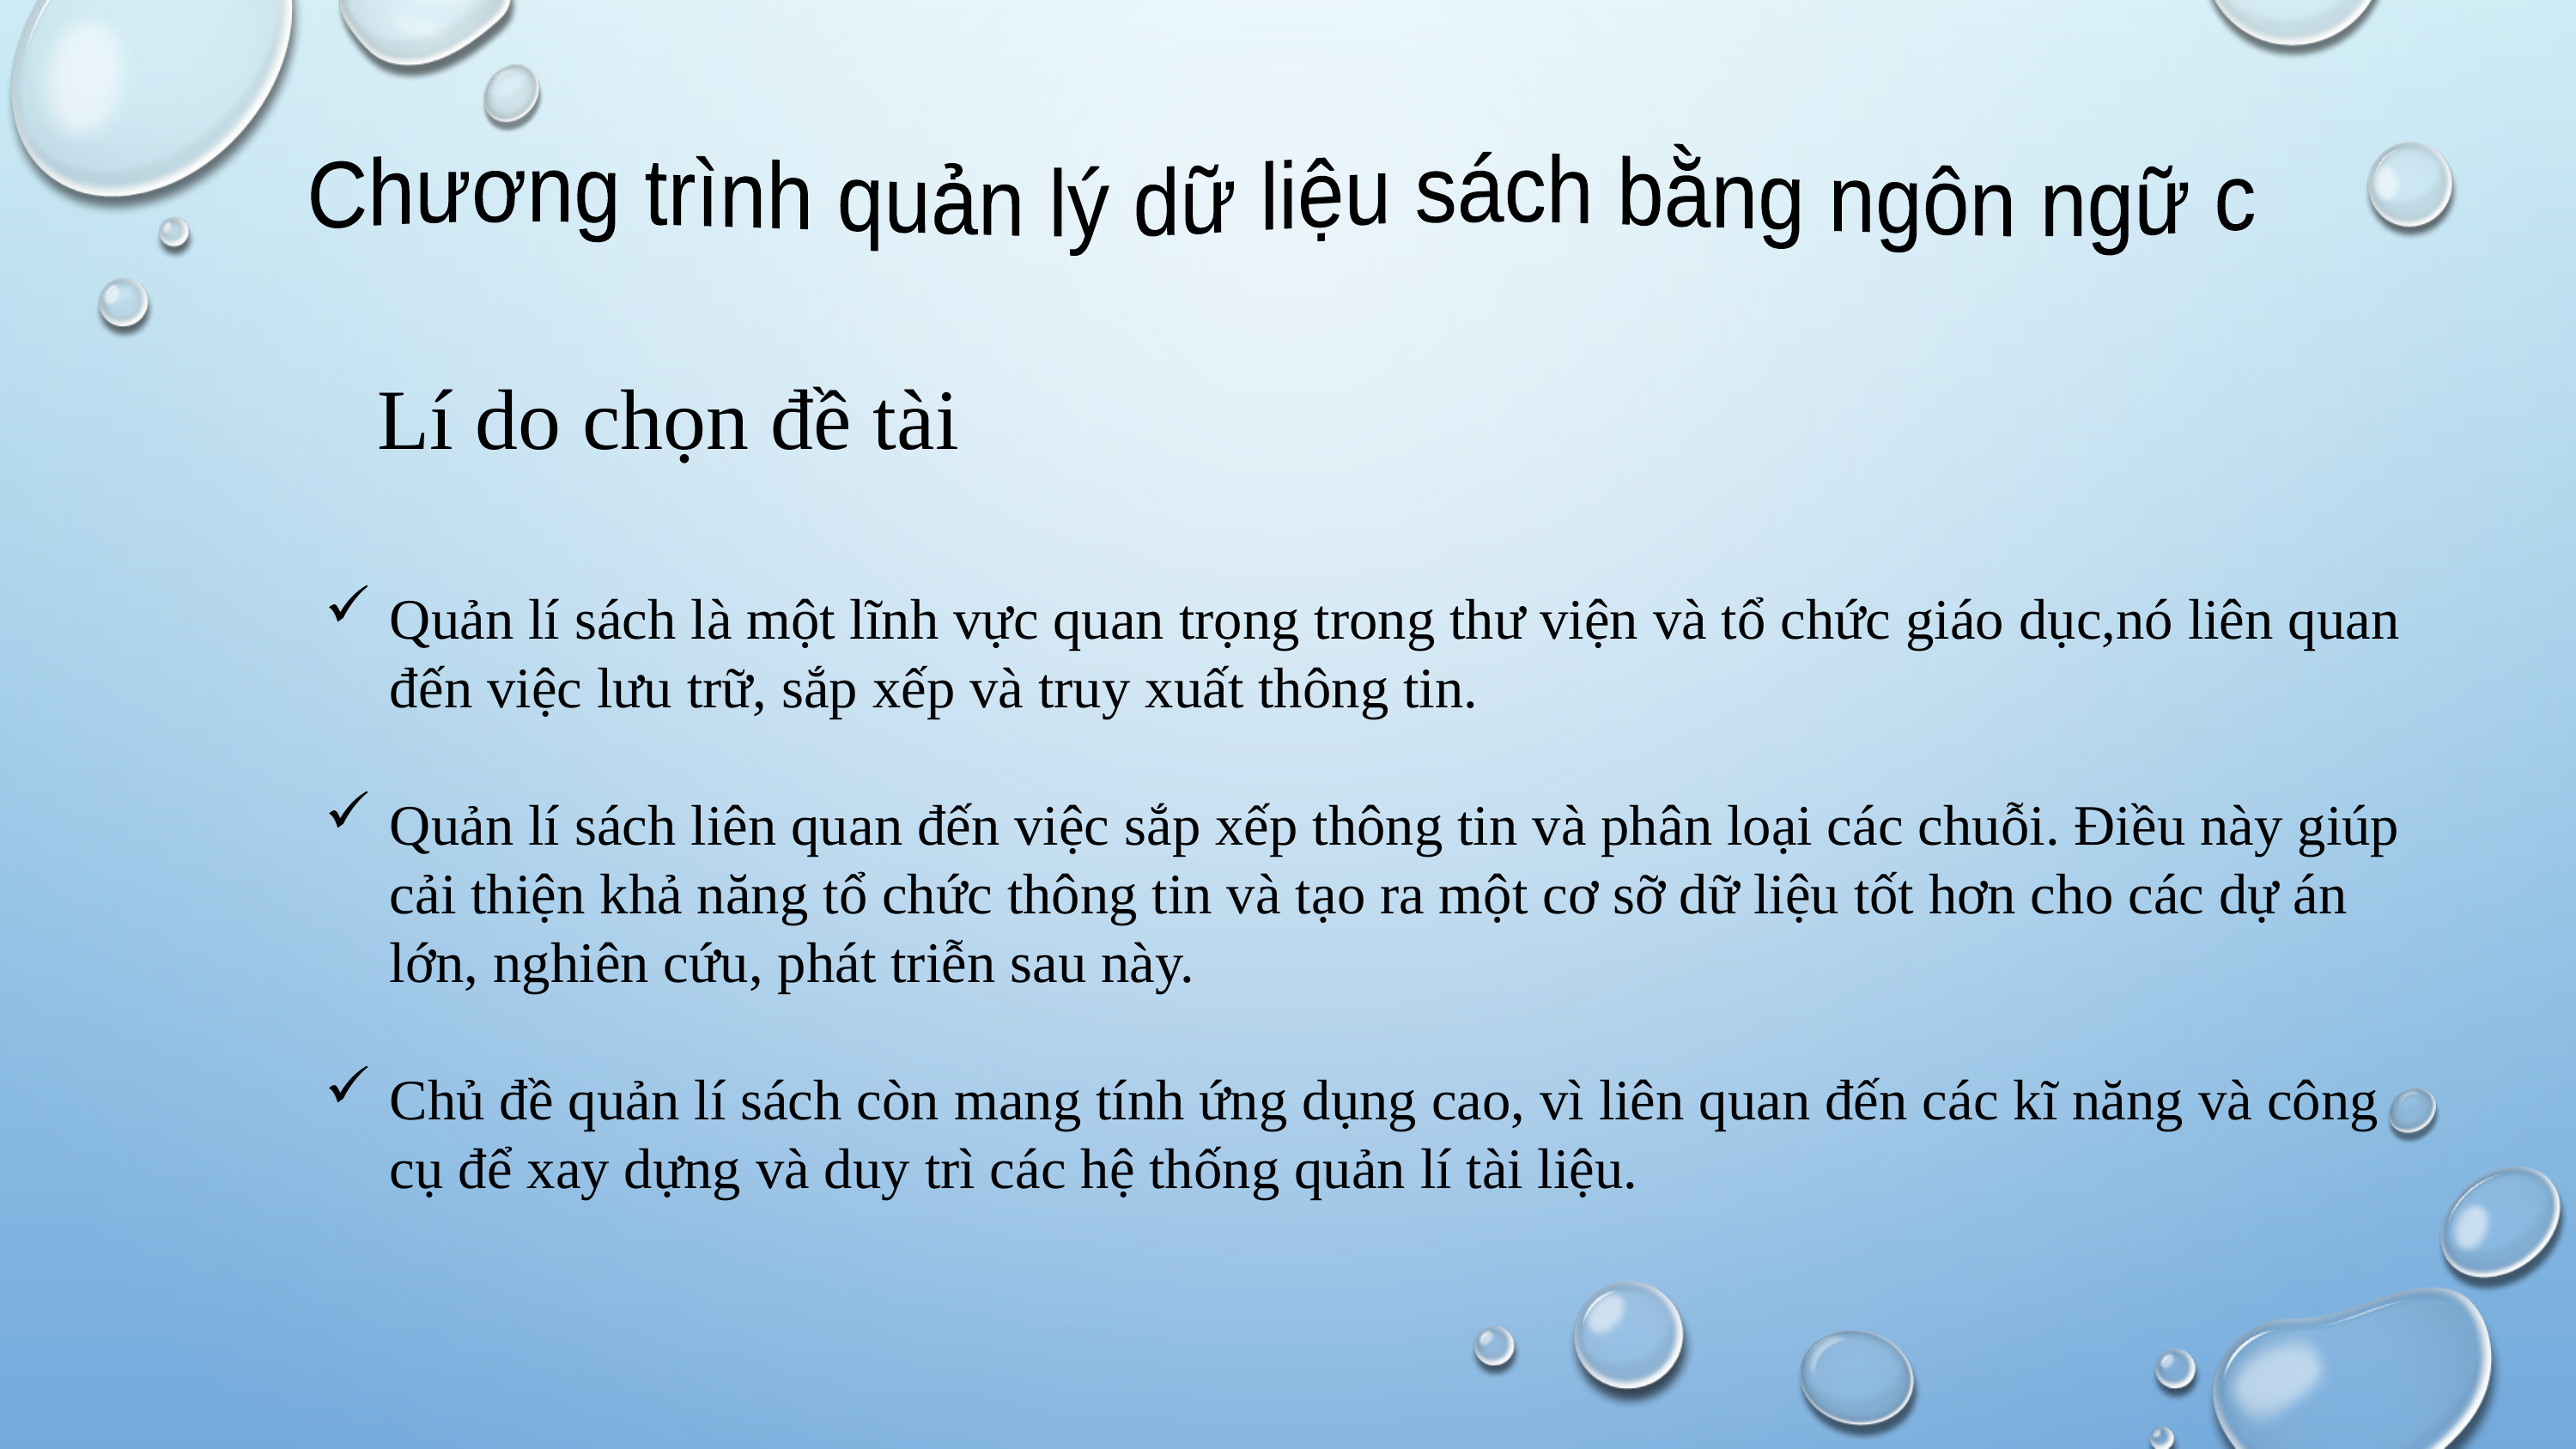

Chương trình quản lý dữ liệu sách bằng ngôn ngữ c
Lí do chọn đề tài
Quản lí sách là một lĩnh vực quan trọng trong thư viện và tổ chức giáo dục,nó liên quan đến việc lưu trữ, sắp xếp và truy xuất thông tin.

Quản lí sách liên quan đến việc sắp xếp thông tin và phân loại các chuỗi. Điều này giúp cải thiện khả năng tổ chức thông tin và tạo ra một cơ sỡ dữ liệu tốt hơn cho các dự án lớn, nghiên cứu, phát triễn sau này.

Chủ đề quản lí sách còn mang tính ứng dụng cao, vì liên quan đến các kĩ năng và công cụ để xay dựng và duy trì các hệ thống quản lí tài liệu.